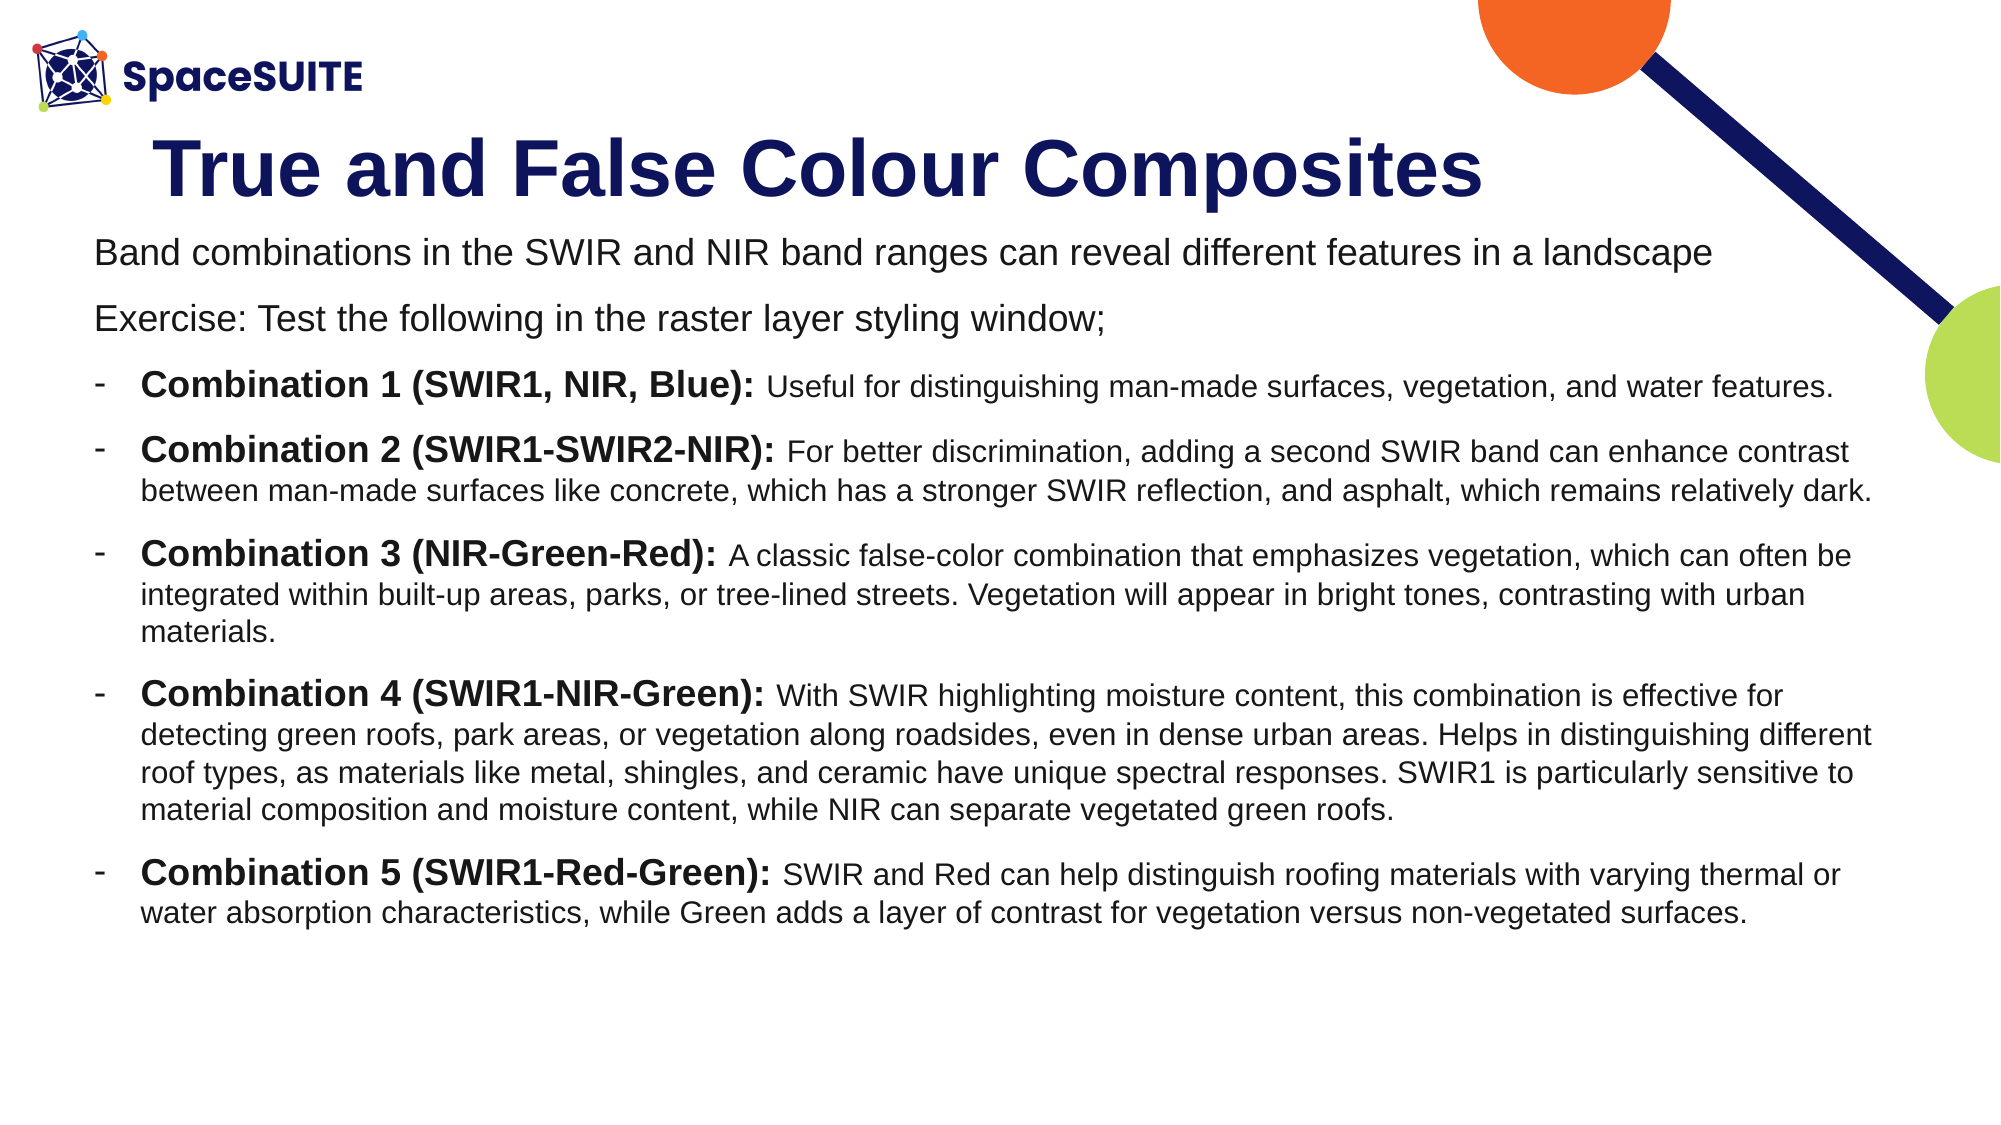

# True and False Colour Composites
Band combinations in the SWIR and NIR band ranges can reveal different features in a landscape
Exercise: Test the following in the raster layer styling window;
Combination 1 (SWIR1, NIR, Blue): Useful for distinguishing man-made surfaces, vegetation, and water features.
Combination 2 (SWIR1-SWIR2-NIR): For better discrimination, adding a second SWIR band can enhance contrast between man-made surfaces like concrete, which has a stronger SWIR reflection, and asphalt, which remains relatively dark.
Combination 3 (NIR-Green-Red): A classic false-color combination that emphasizes vegetation, which can often be integrated within built-up areas, parks, or tree-lined streets. Vegetation will appear in bright tones, contrasting with urban materials.
Combination 4 (SWIR1-NIR-Green): With SWIR highlighting moisture content, this combination is effective for detecting green roofs, park areas, or vegetation along roadsides, even in dense urban areas. Helps in distinguishing different roof types, as materials like metal, shingles, and ceramic have unique spectral responses. SWIR1 is particularly sensitive to material composition and moisture content, while NIR can separate vegetated green roofs.
Combination 5 (SWIR1-Red-Green): SWIR and Red can help distinguish roofing materials with varying thermal or water absorption characteristics, while Green adds a layer of contrast for vegetation versus non-vegetated surfaces.